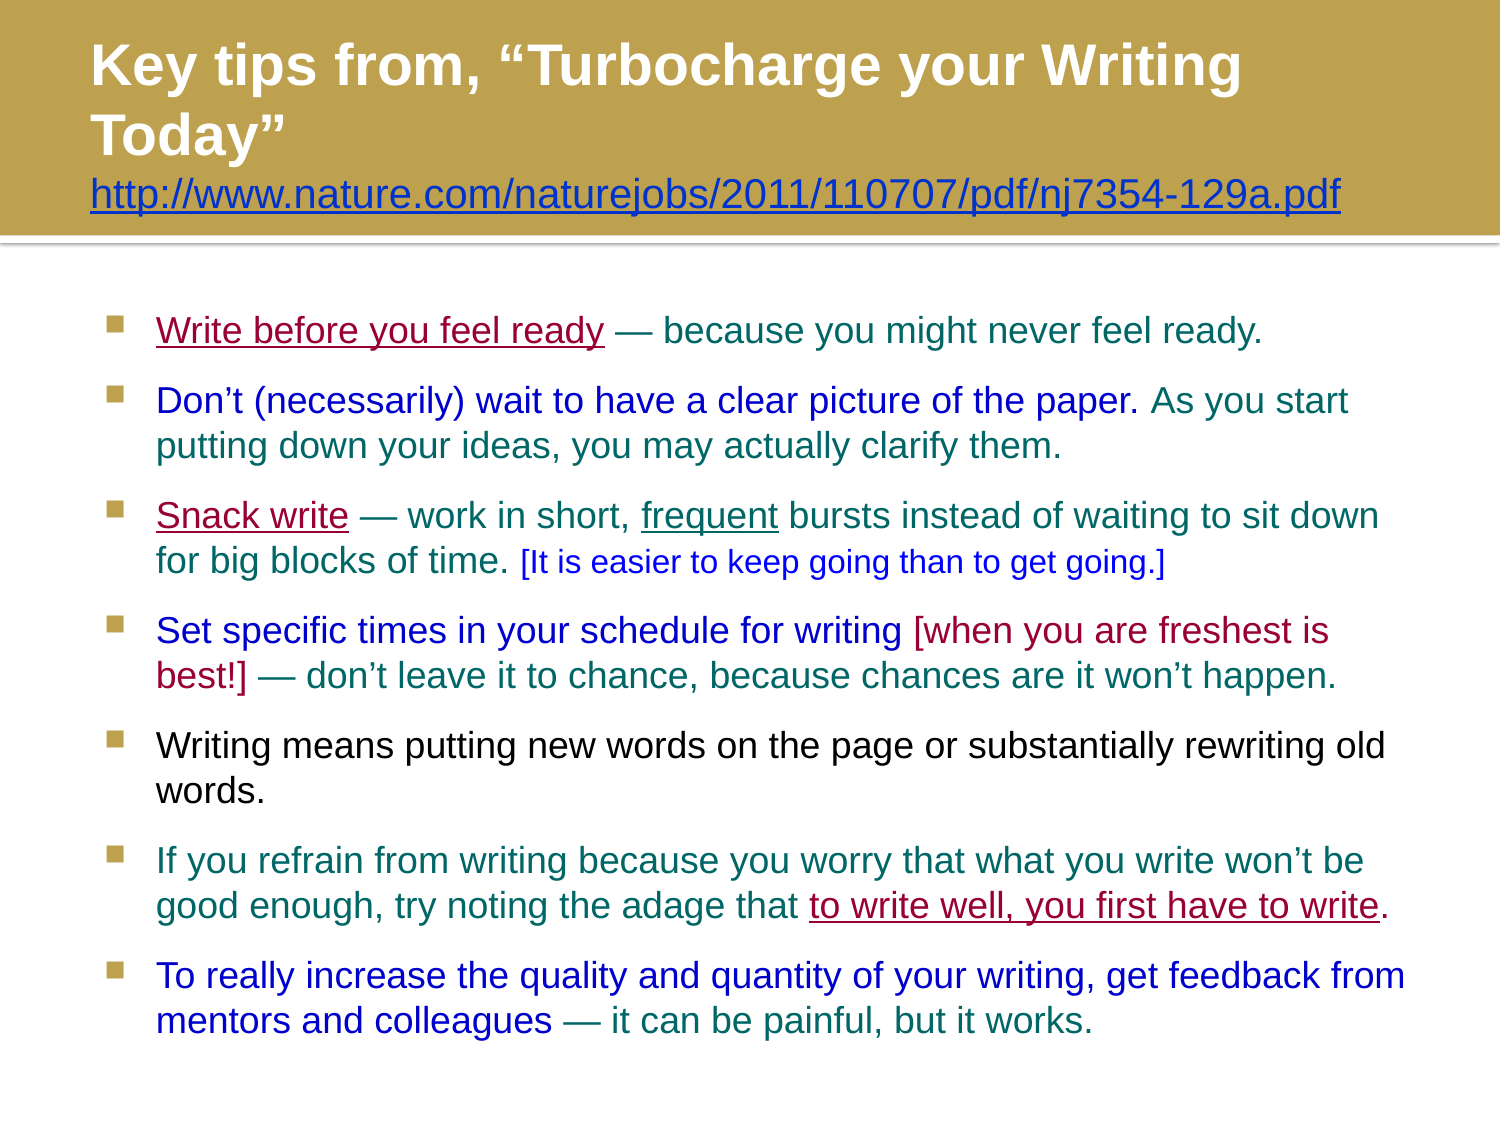

# Key tips from, “Turbocharge your Writing Today” http://www.nature.com/naturejobs/2011/110707/pdf/nj7354-129a.pdf
Write before you feel ready — because you might never feel ready.
Don’t (necessarily) wait to have a clear picture of the paper. As you start putting down your ideas, you may actually clarify them.
Snack write — work in short, frequent bursts instead of waiting to sit down for big blocks of time. [It is easier to keep going than to get going.]
Set specific times in your schedule for writing [when you are freshest is best!] — don’t leave it to chance, because chances are it won’t happen.
Writing means putting new words on the page or substantially rewriting old words.
If you refrain from writing because you worry that what you write won’t be good enough, try noting the adage that to write well, you first have to write.
To really increase the quality and quantity of your writing, get feedback from mentors and colleagues — it can be painful, but it works.